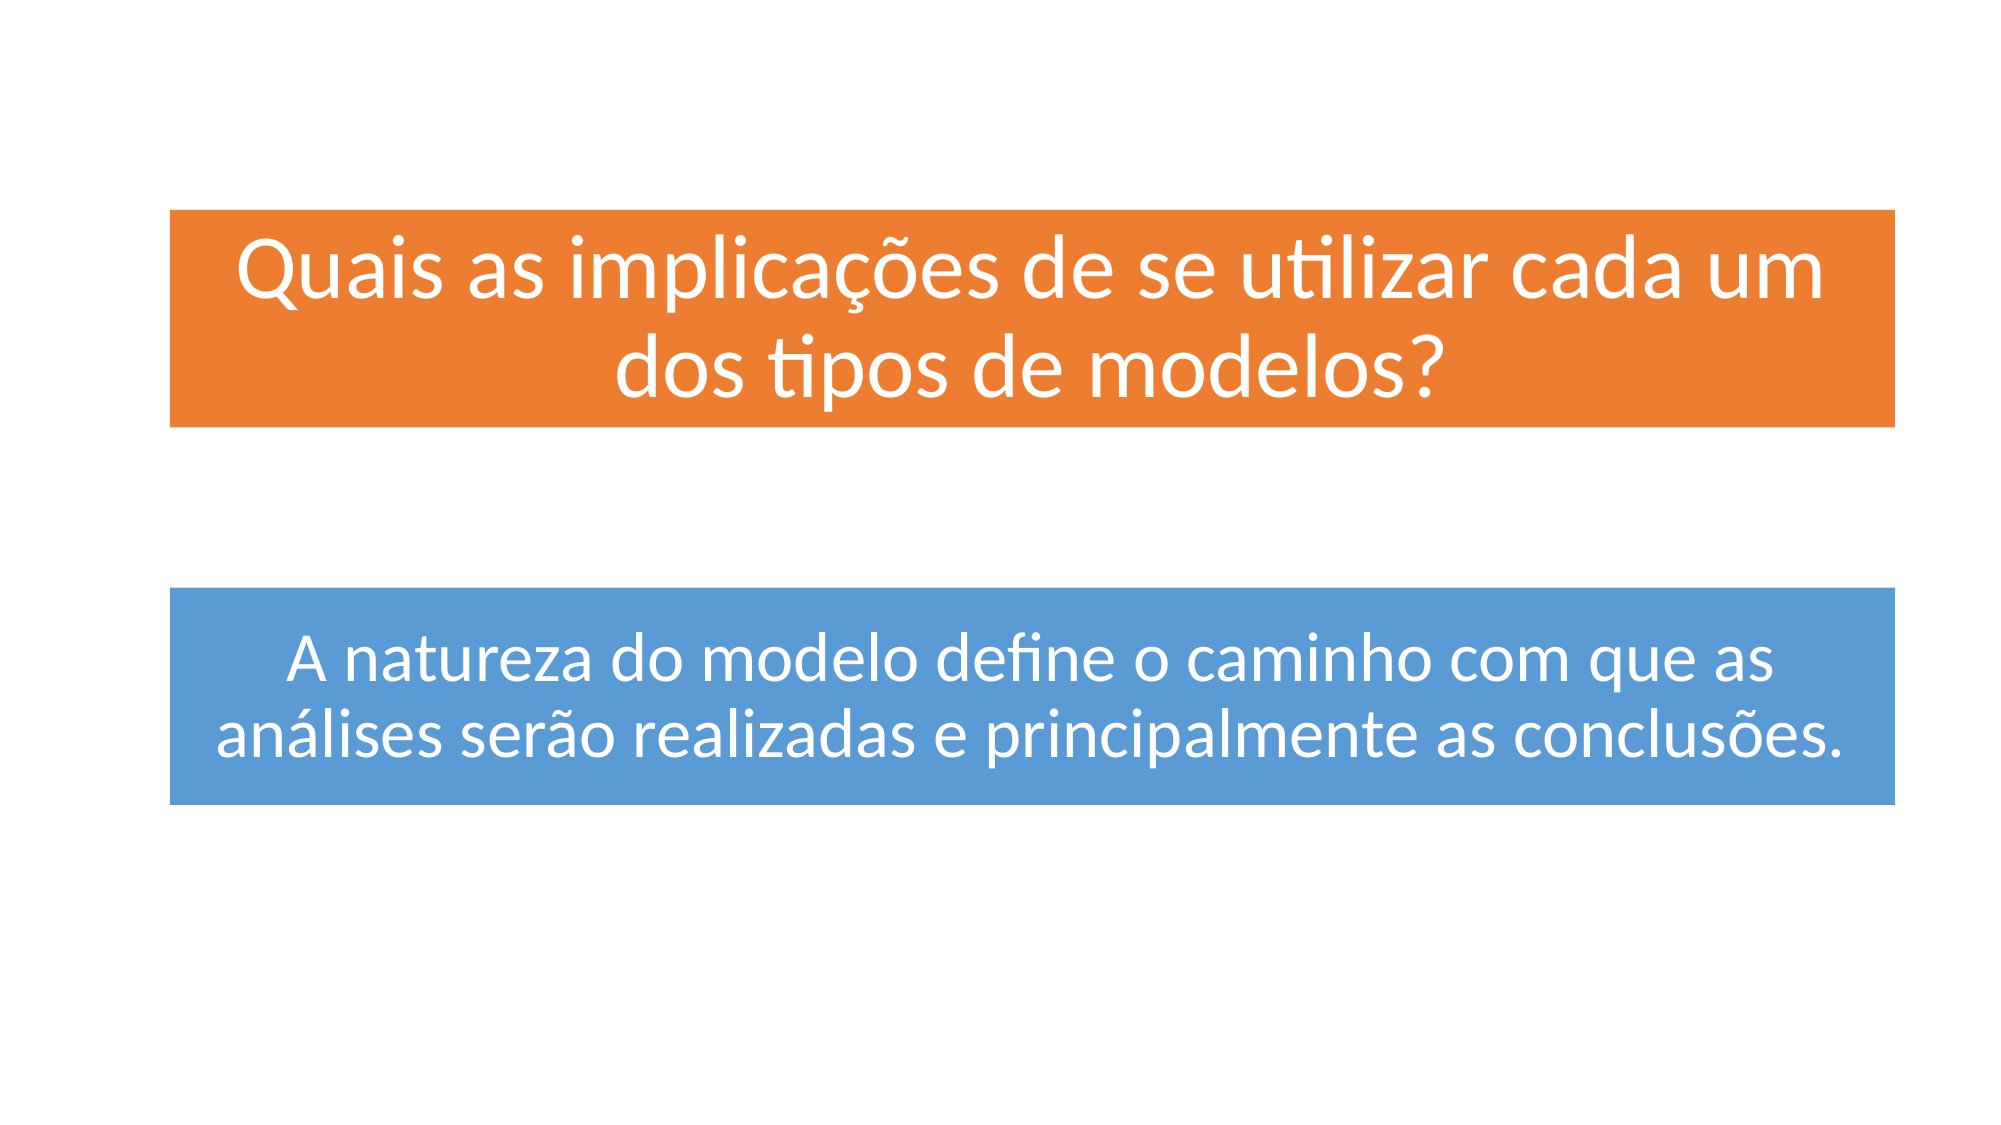

# Quais as implicações de se utilizar cada um dos tipos de modelos?
A natureza do modelo define o caminho com que as análises serão realizadas e principalmente as conclusões.